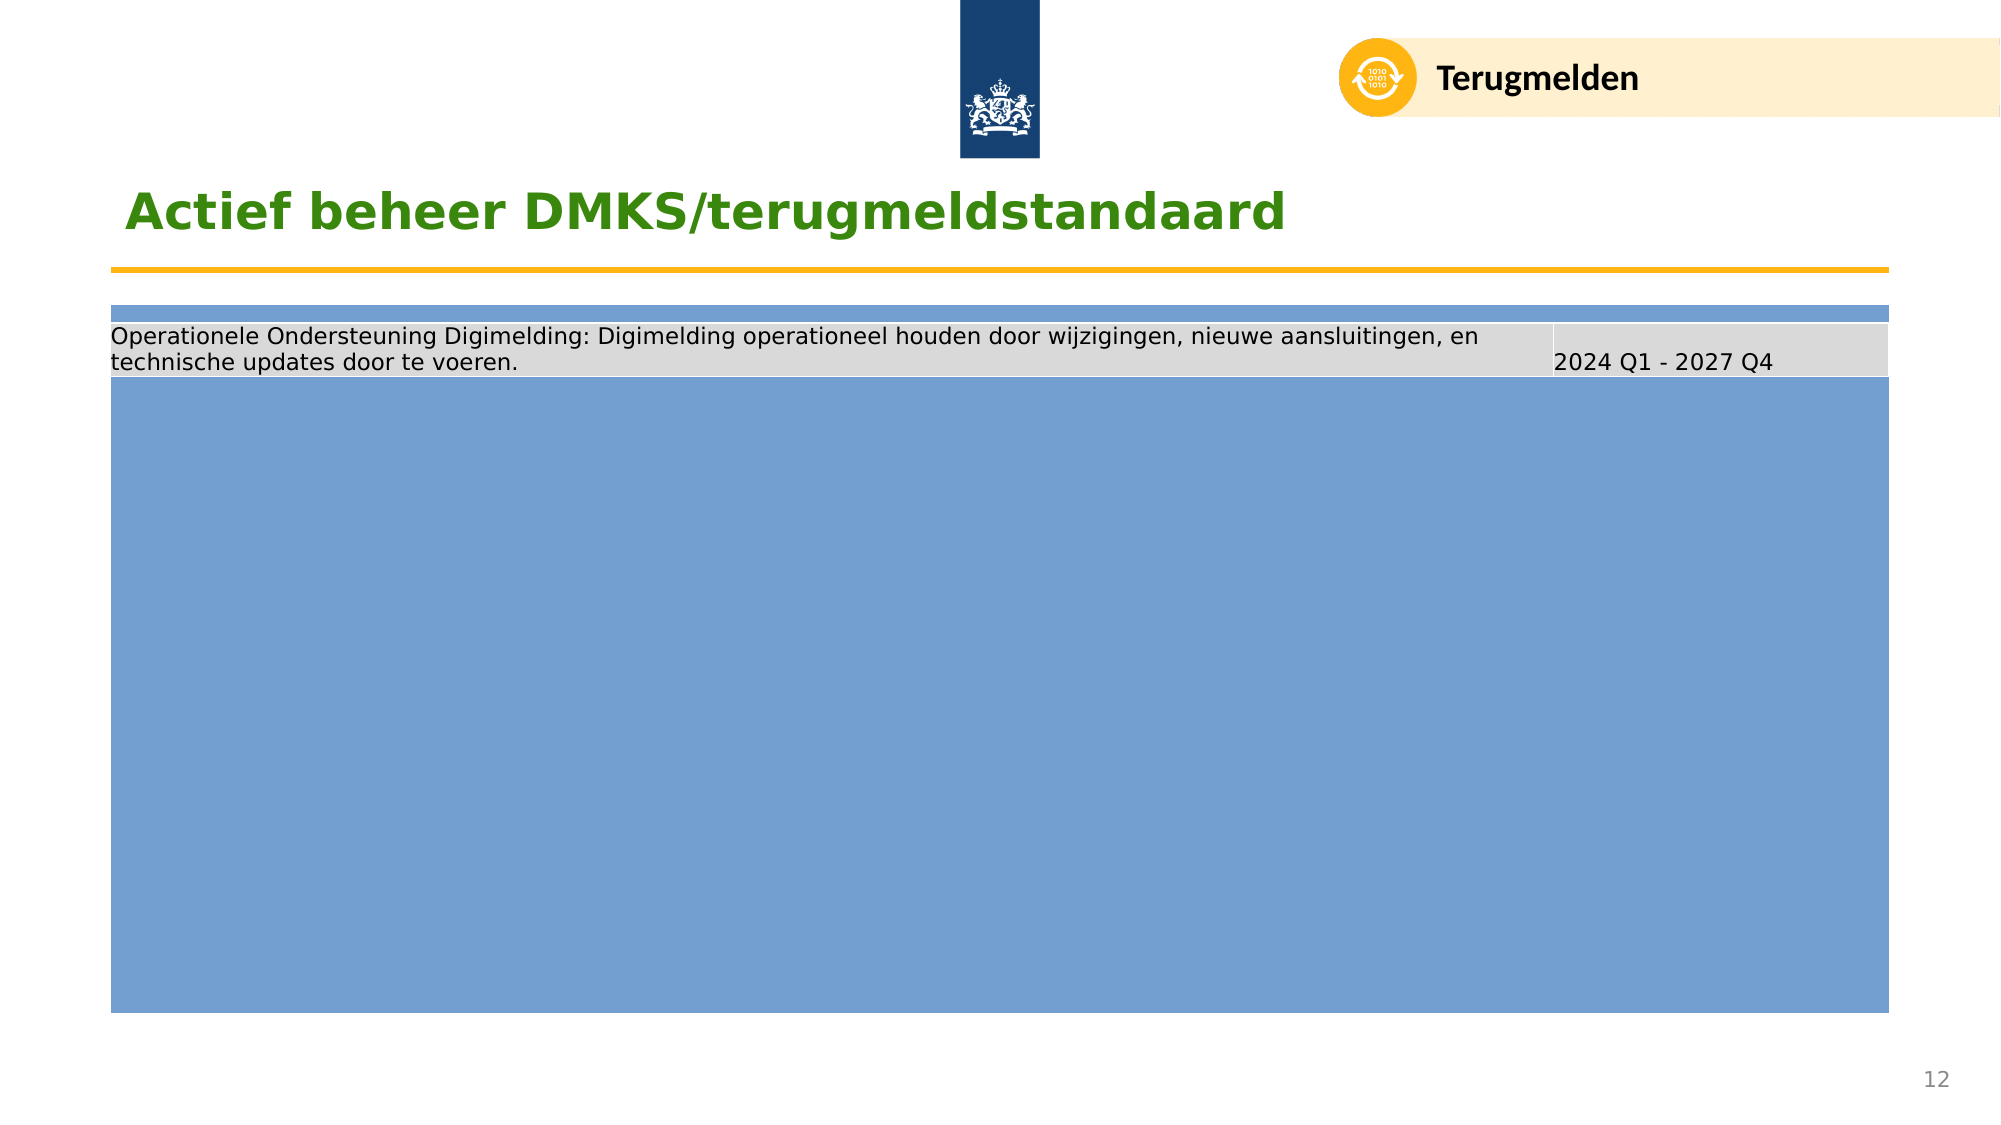

Terugmelden
# Actief beheer DMKS/terugmeldstandaard

| Operationele Ondersteuning Digimelding: Digimelding operationeel houden door wijzigingen, nieuwe aansluitingen, en technische updates door te voeren. | 2024 Q1 - 2027 Q4 |
| --- | --- |
12